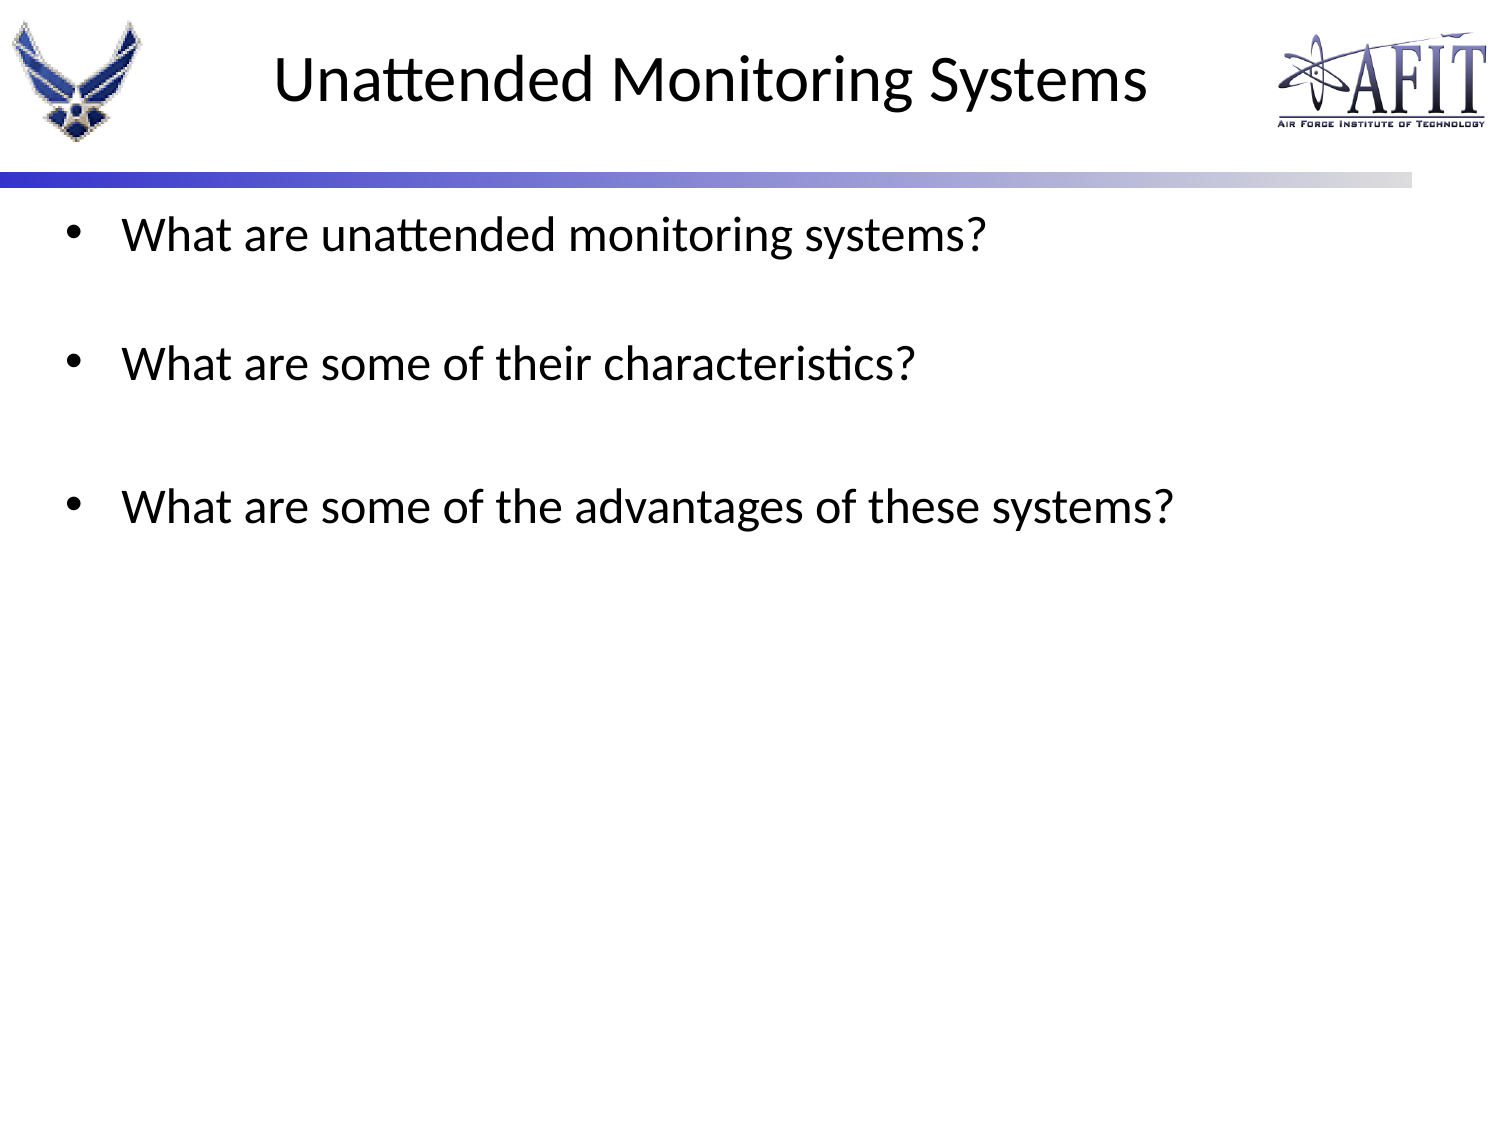

# Unattended Monitoring Systems
What are unattended monitoring systems?

What are some of their characteristics?

What are some of the advantages of these systems?